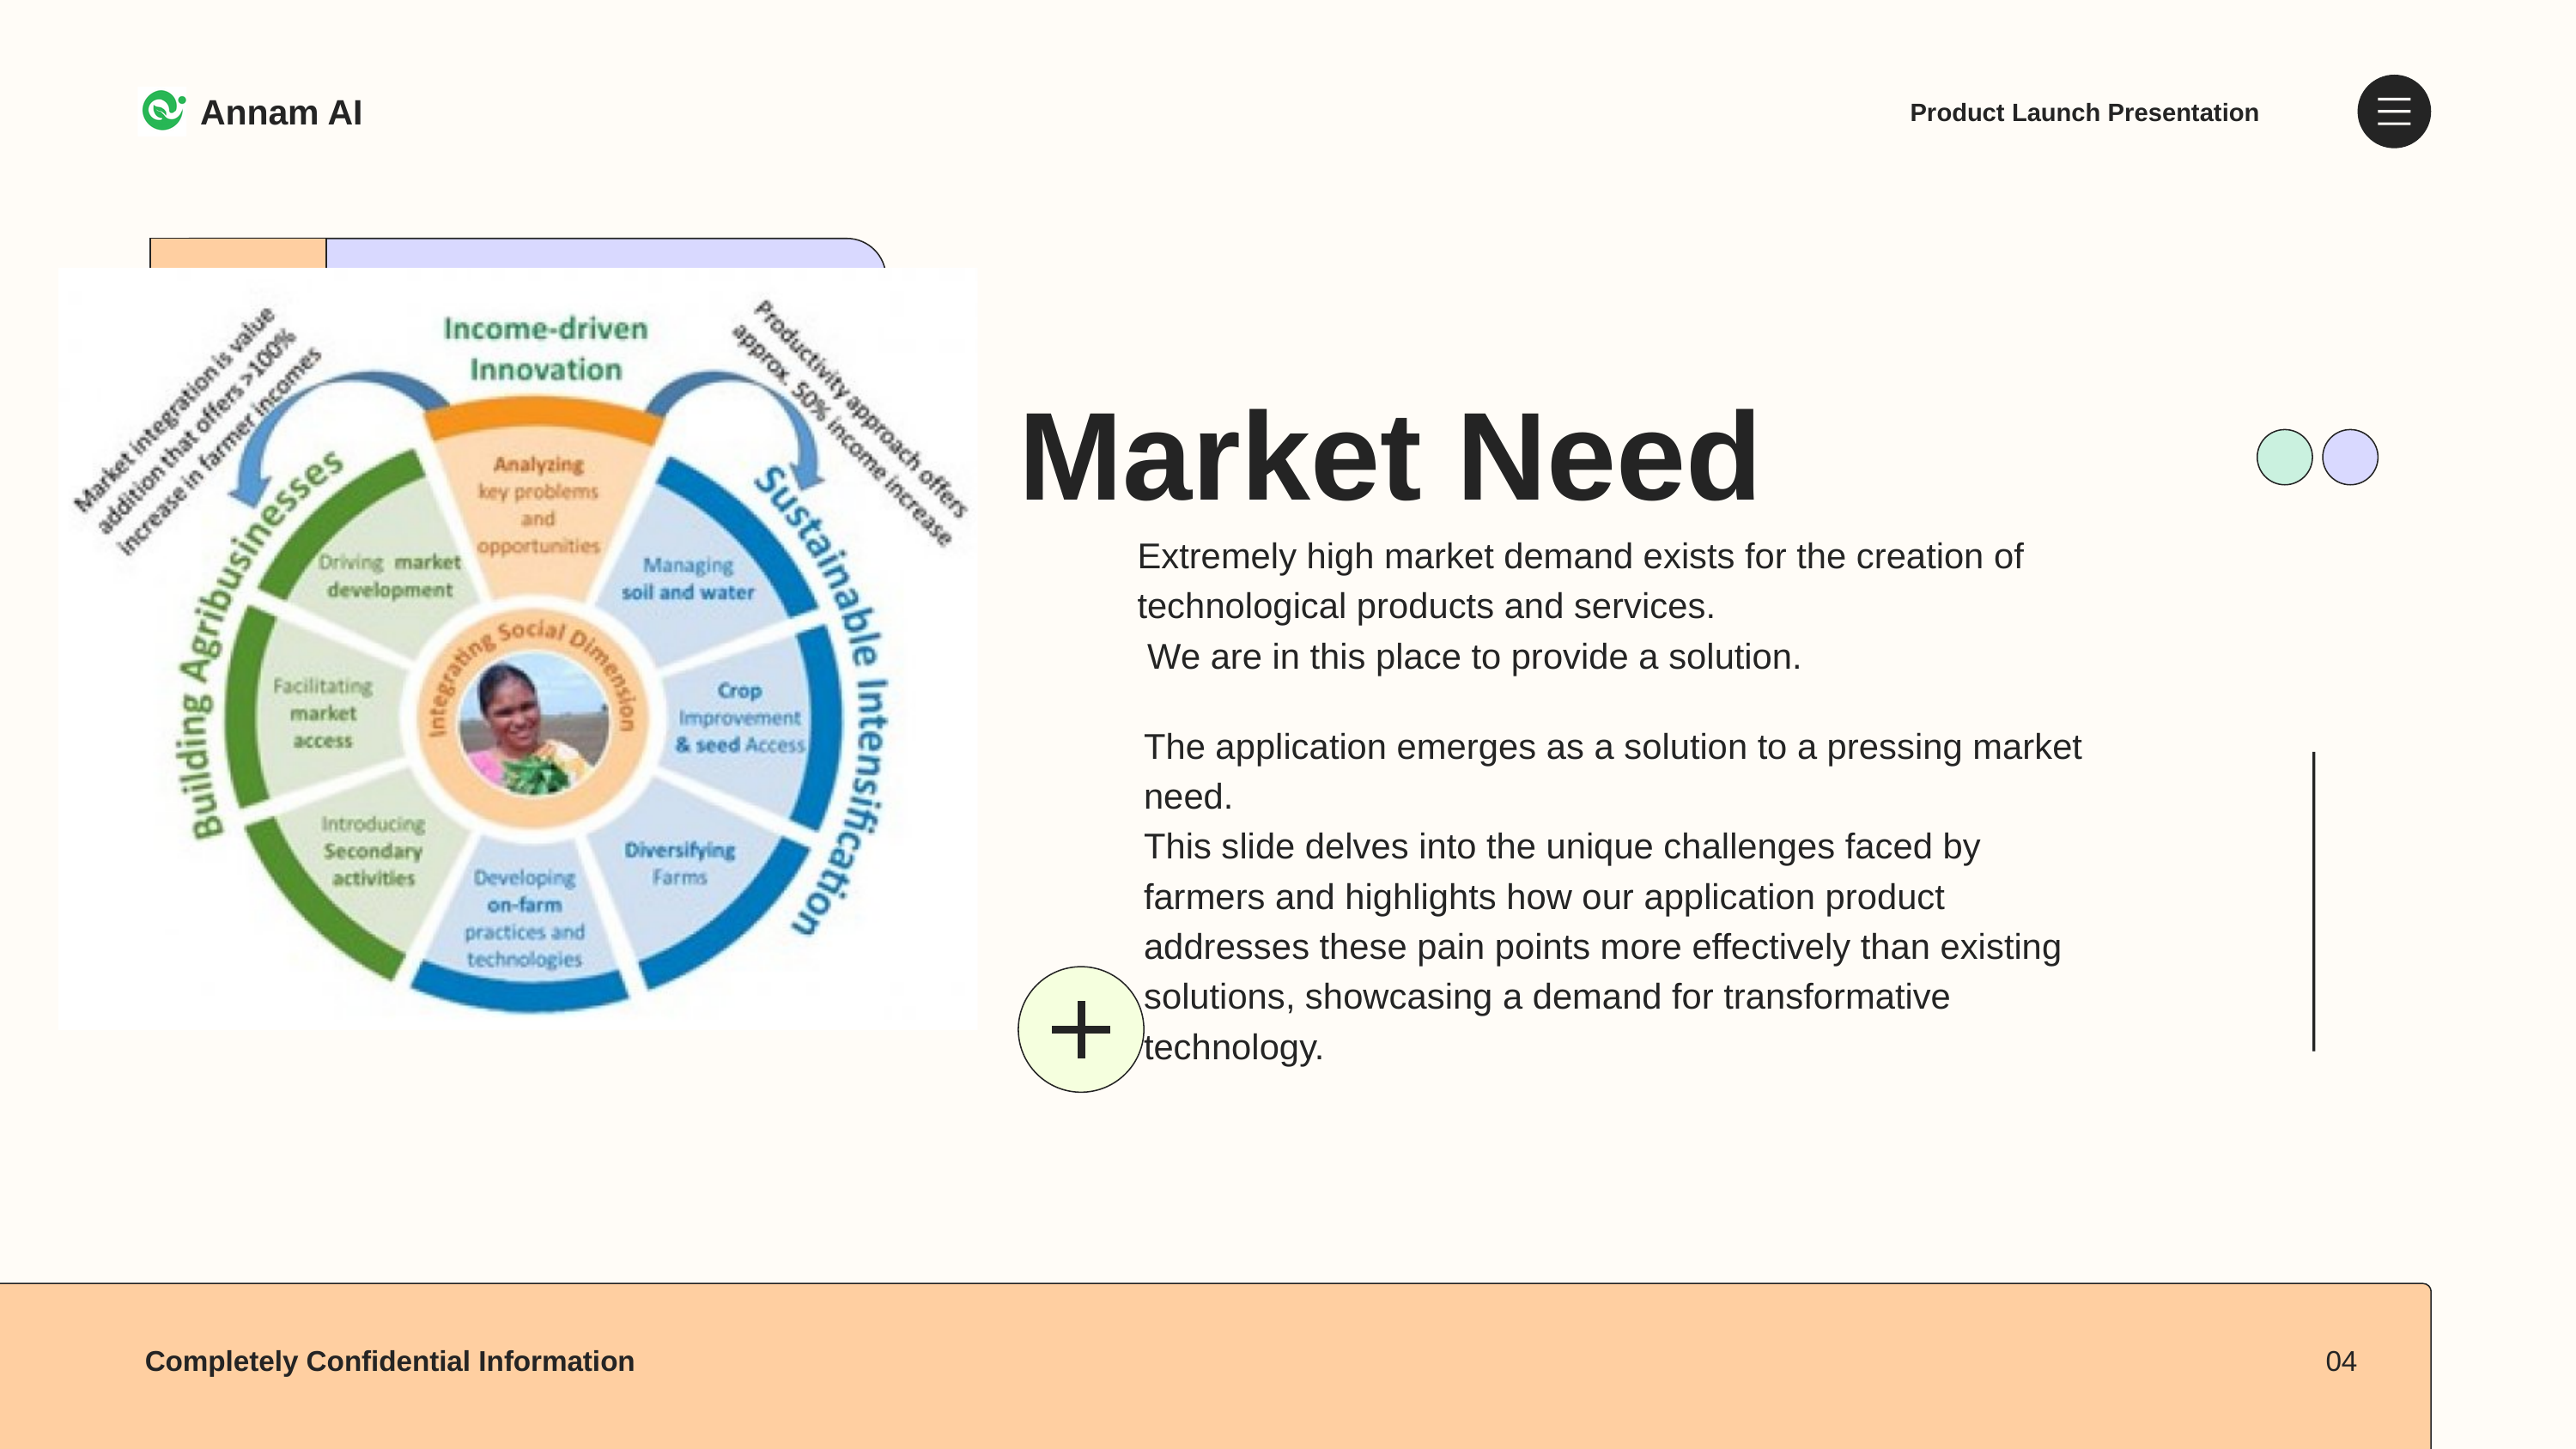

Annam AI

Product Launch Presentation

Market Need

Extremely high market demand exists for the creation of technological products and services.
 We are in this place to provide a solution.
The application emerges as a solution to a pressing market need.
This slide delves into the unique challenges faced by farmers and highlights how our application product addresses these pain points more effectively than existing solutions, showcasing a demand for transformative technology.

Completely Confidential Information
04